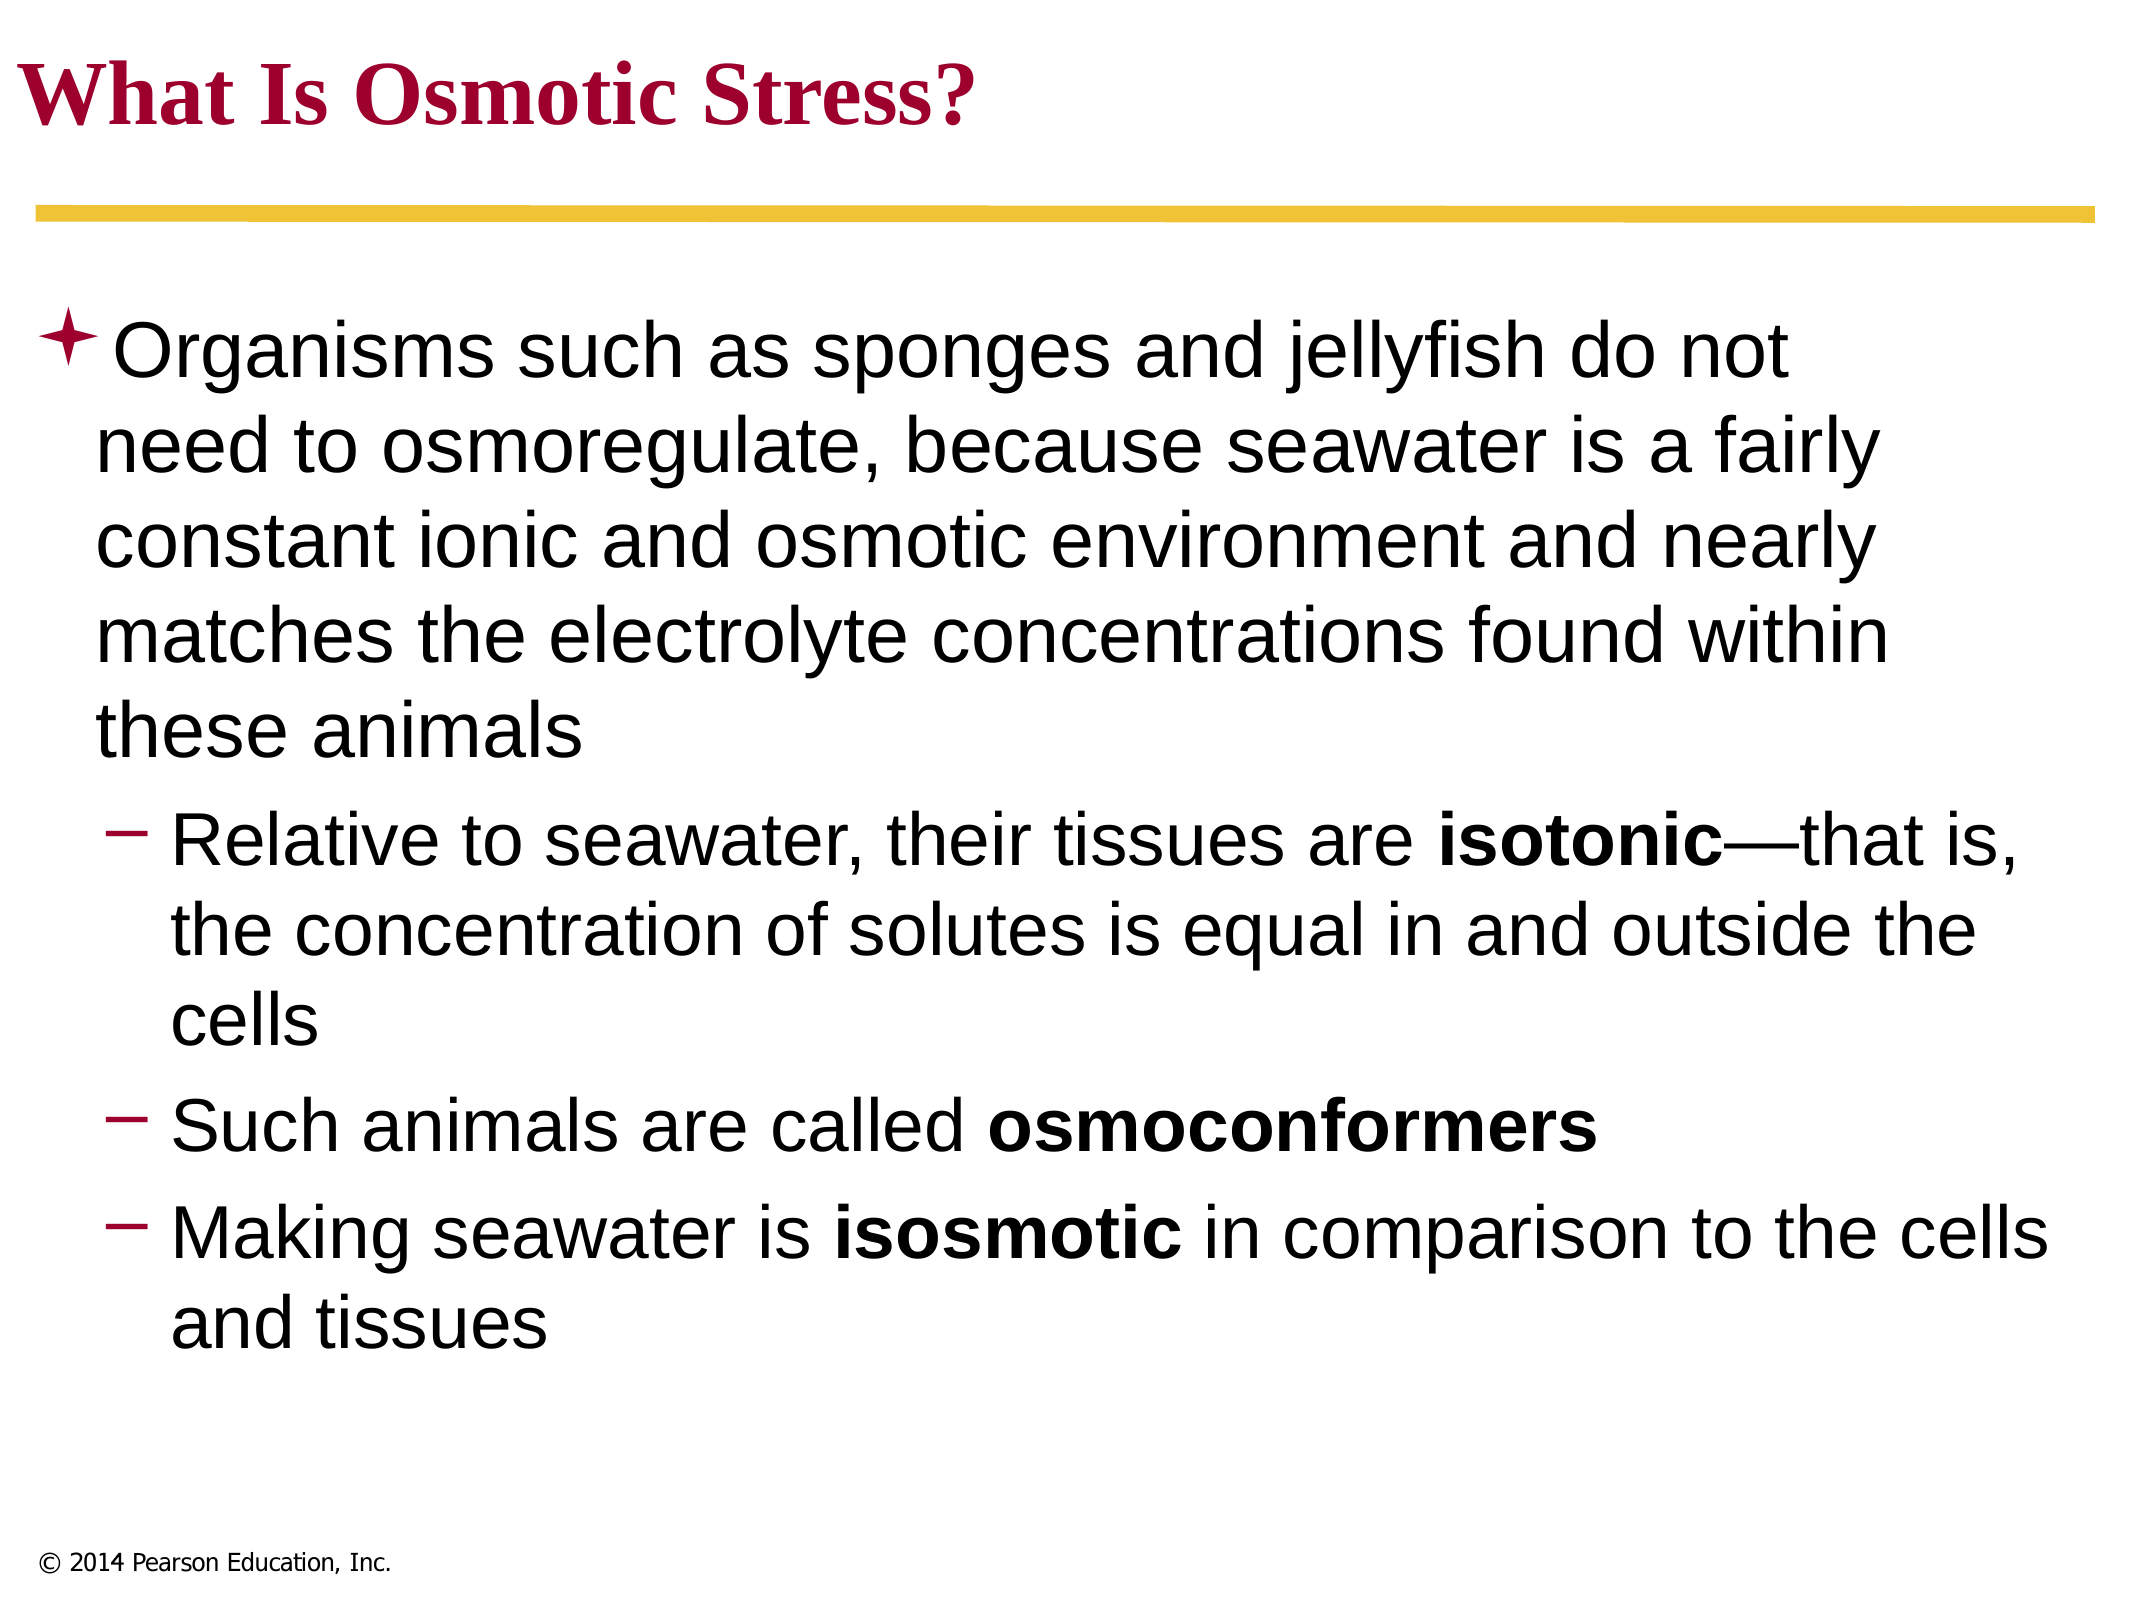

What Is Osmotic Stress?

Organisms such as sponges and jellyfish do not
need to osmoregulate, because seawater is a fairly constant ionic and osmotic environment and nearly matches the electrolyte concentrations found within these animals
Relative to seawater, their tissues are isotonic—that is, the concentration of solutes is equal in and outside the cells
Such animals are called osmoconformers
Making seawater is isosmotic in comparison to the cells and tissues